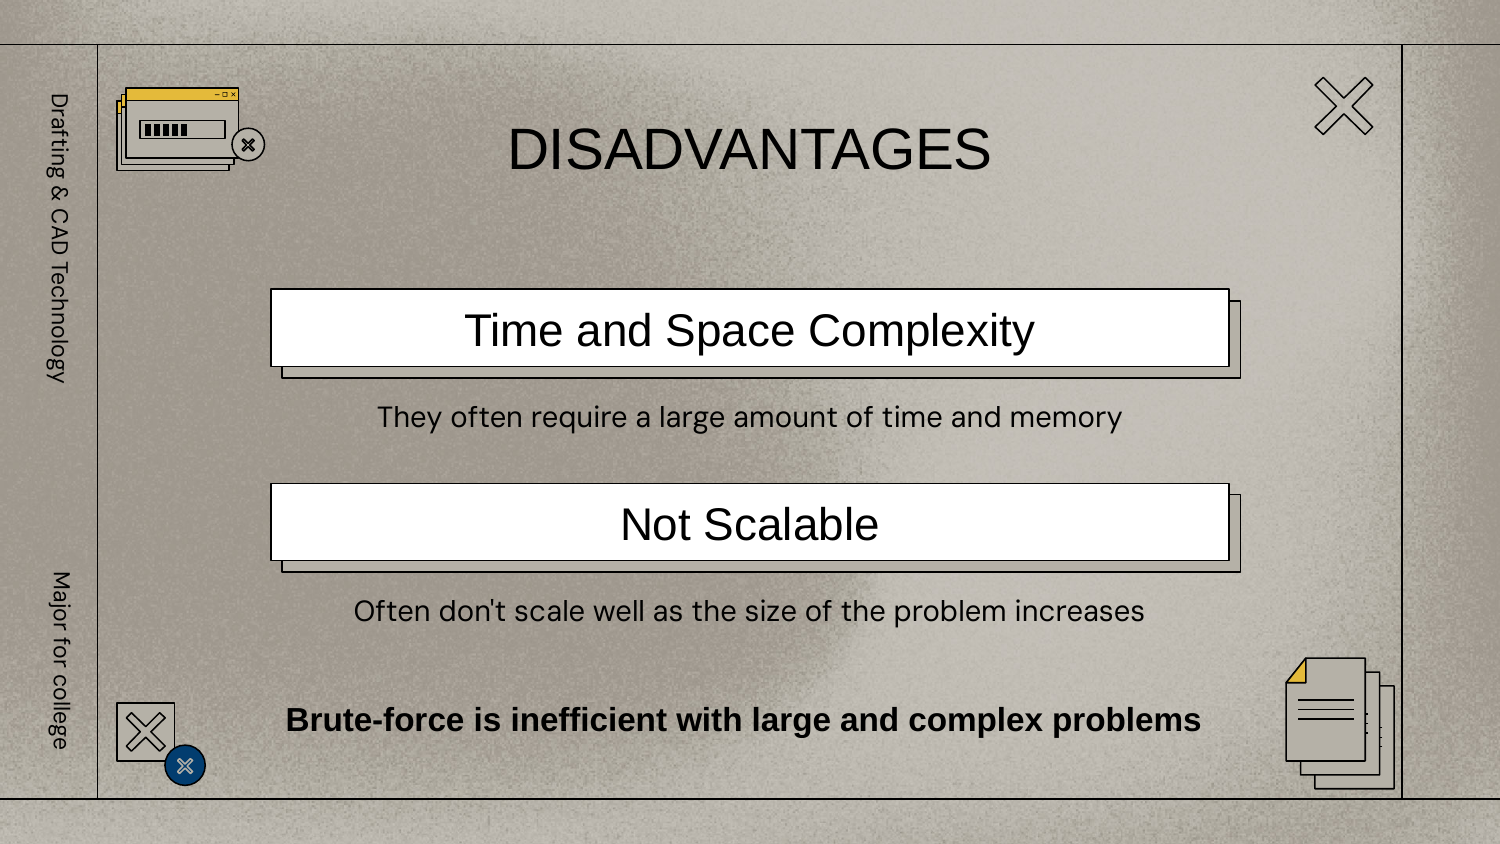

# DISADVANTAGES
Drafting & CAD Technology
Time and Space Complexity

They often require a large amount of time and memory
Not Scalable

Often don't scale well as the size of the problem increases
Major for college

Brute-force is inefficient with large and complex problems